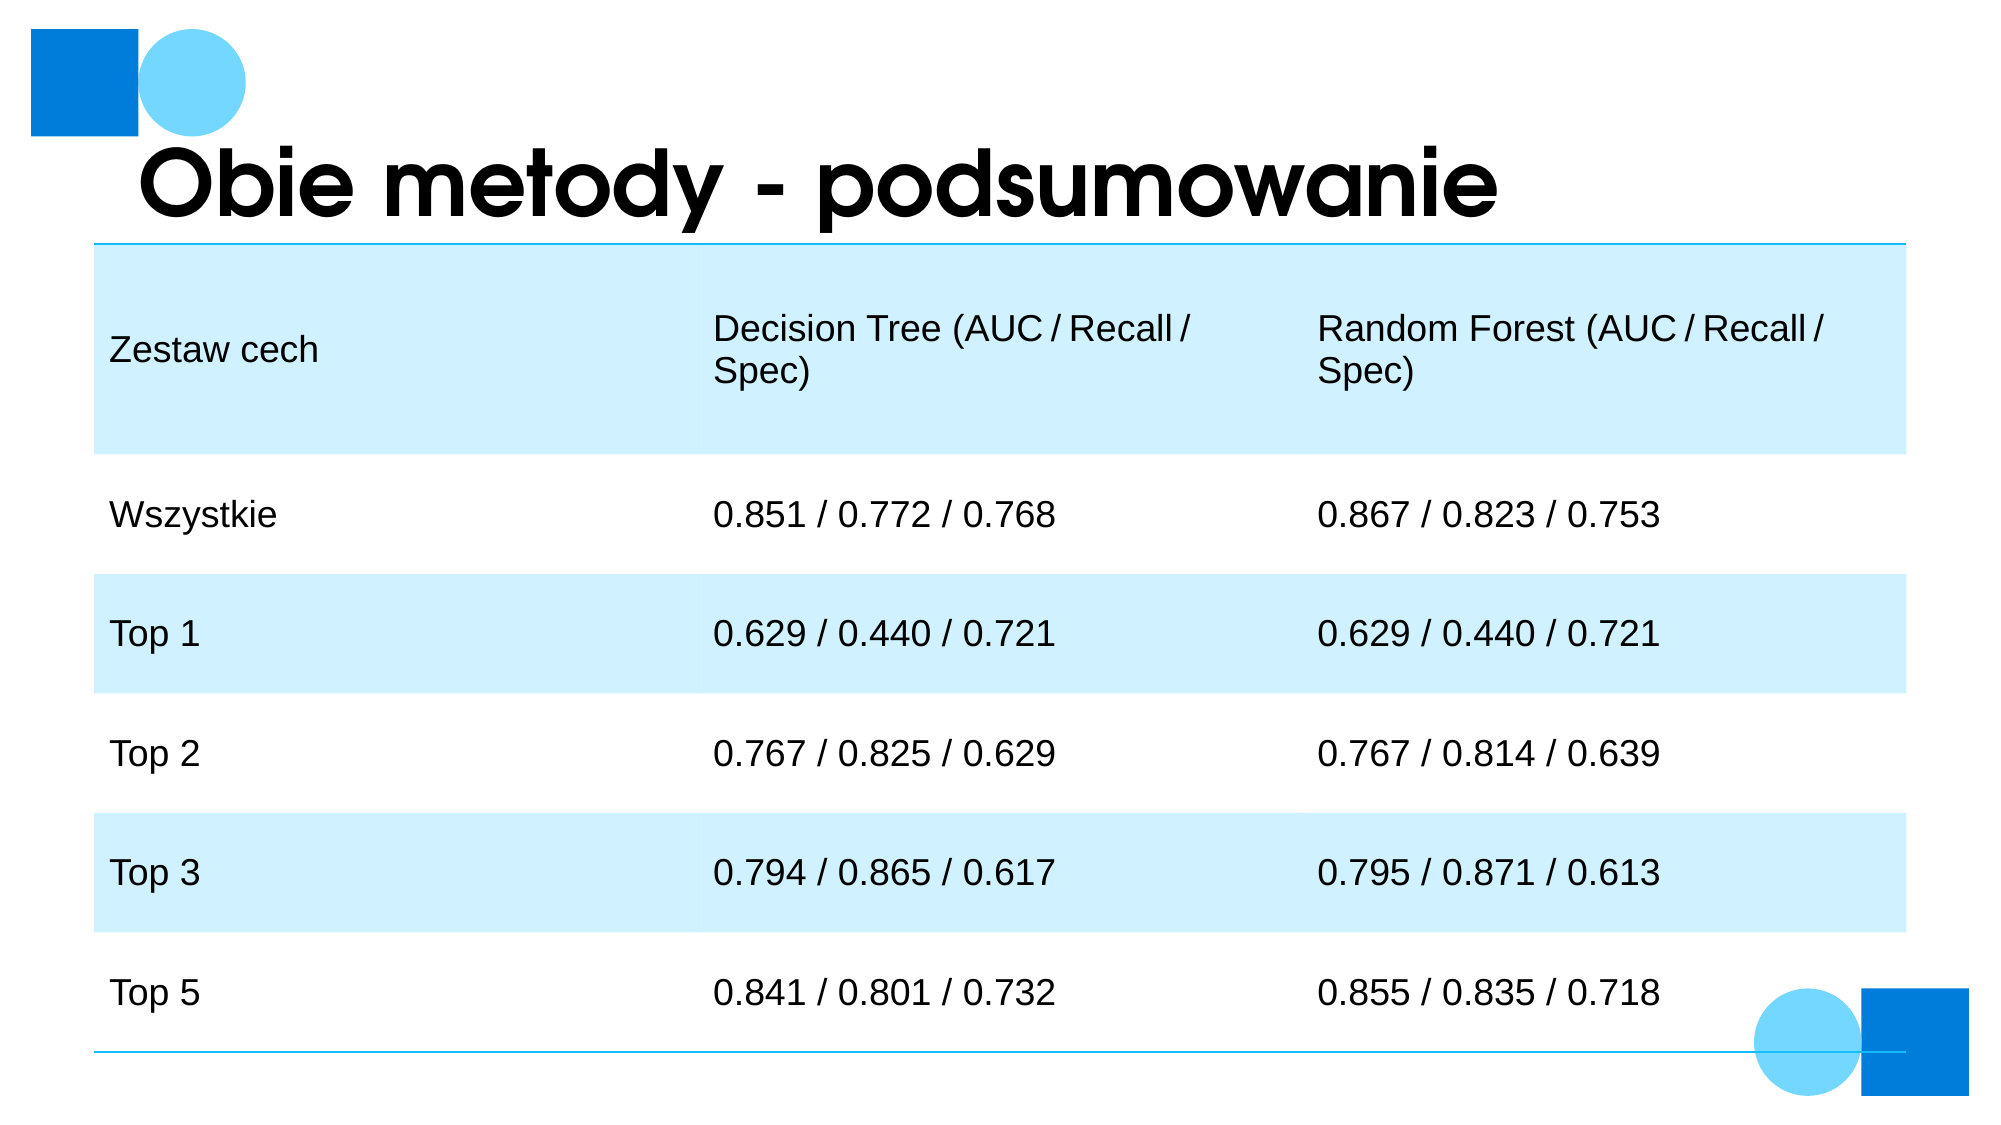

# Obie metody - podsumowanie
| Zestaw cech | Decision Tree (AUC / Recall / Spec) | Random Forest (AUC / Recall / Spec) |
| --- | --- | --- |
| Wszystkie | 0.851 / 0.772 / 0.768 | 0.867 / 0.823 / 0.753 |
| Top 1 | 0.629 / 0.440 / 0.721 | 0.629 / 0.440 / 0.721 |
| Top 2 | 0.767 / 0.825 / 0.629 | 0.767 / 0.814 / 0.639 |
| Top 3 | 0.794 / 0.865 / 0.617 | 0.795 / 0.871 / 0.613 |
| Top 5 | 0.841 / 0.801 / 0.732 | 0.855 / 0.835 / 0.718 |